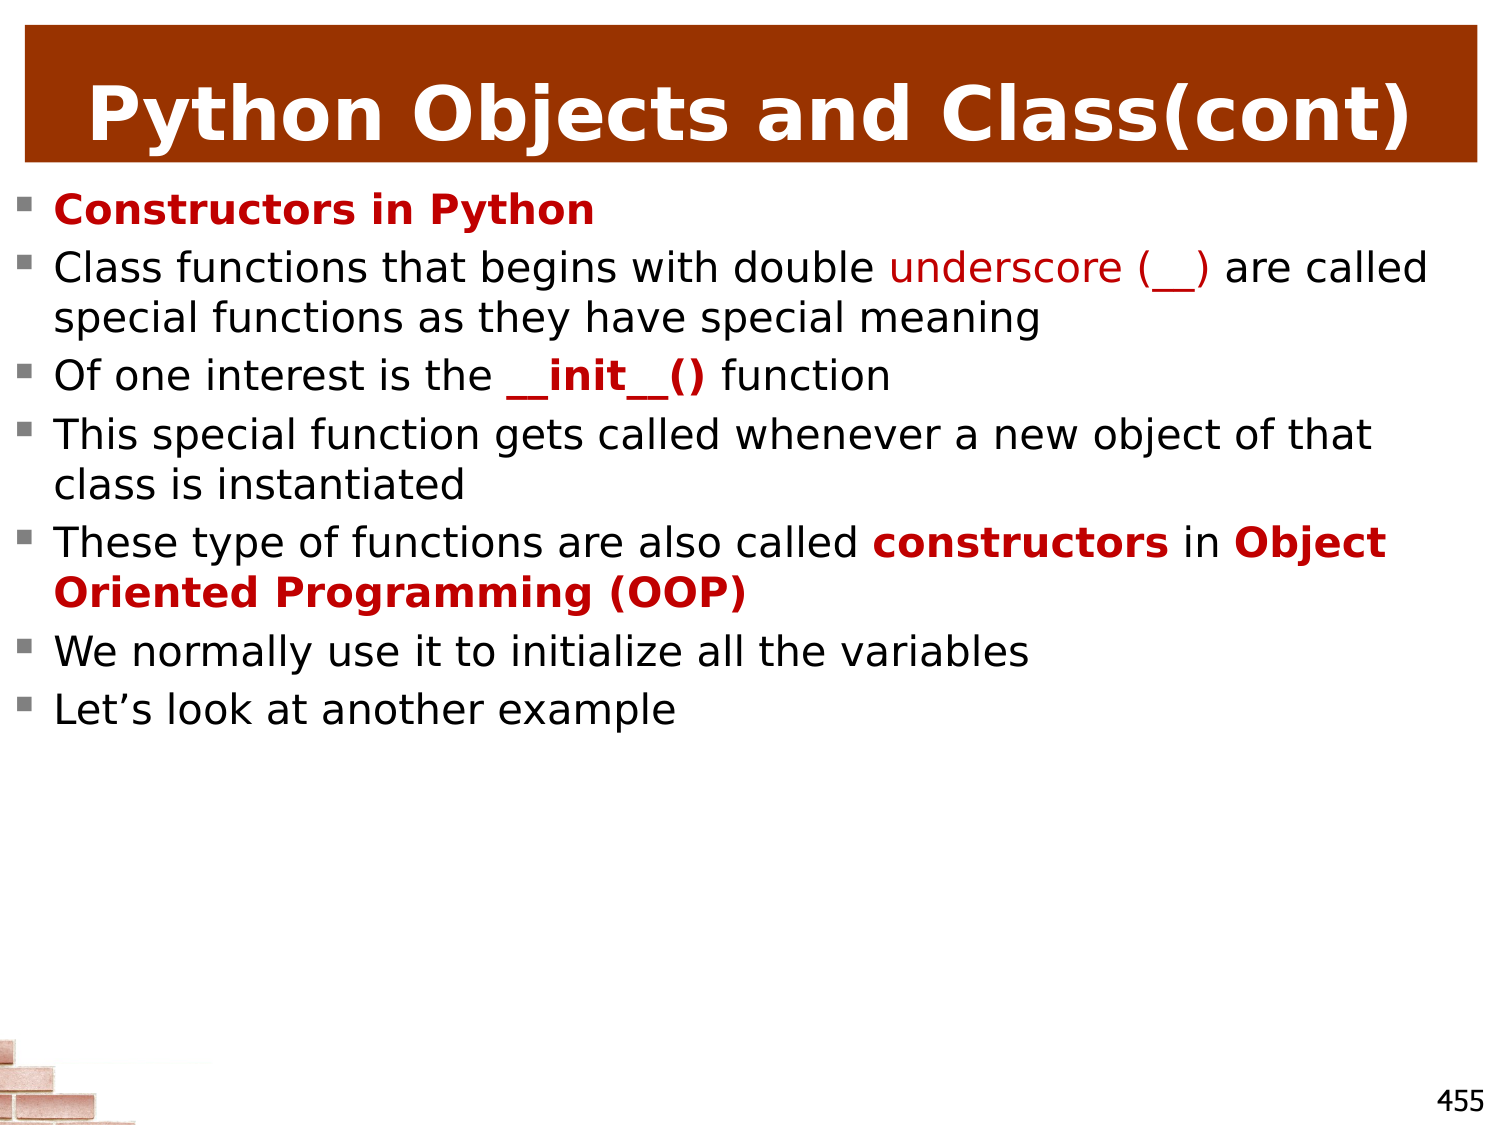

# Python Objects and Class(cont)
Constructors in Python
Class functions that begins with double underscore (__) are called special functions as they have special meaning
Of one interest is the __init__() function
This special function gets called whenever a new object of that class is instantiated
These type of functions are also called constructors in Object Oriented Programming (OOP)
We normally use it to initialize all the variables
Let’s look at another example
455